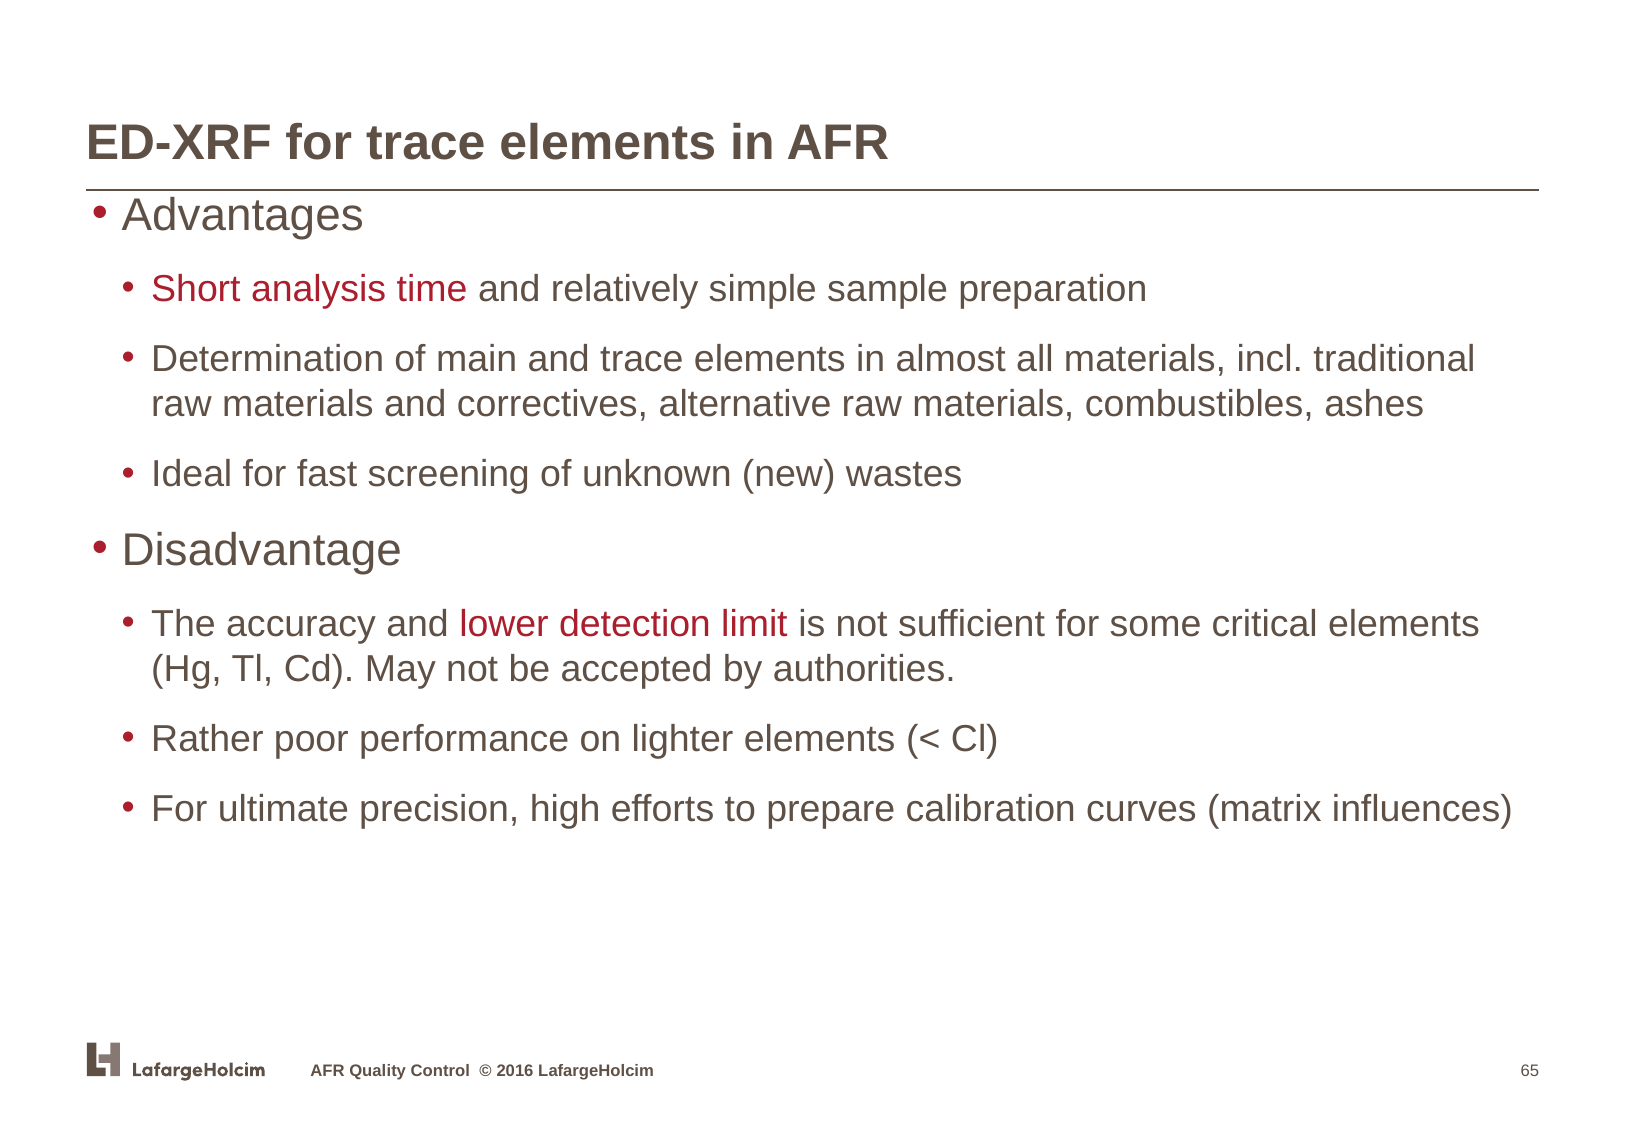

# ED-XRF for trace elements in AFR
Advantages
Short analysis time and relatively simple sample preparation
Determination of main and trace elements in almost all materials, incl. traditional raw materials and correctives, alternative raw materials, combustibles, ashes
Ideal for fast screening of unknown (new) wastes
Disadvantage
The accuracy and lower detection limit is not sufficient for some critical elements (Hg, Tl, Cd). May not be accepted by authorities.
Rather poor performance on lighter elements (< Cl)
For ultimate precision, high efforts to prepare calibration curves (matrix influences)

AFR Quality Control  © 2016 LafargeHolcim
65